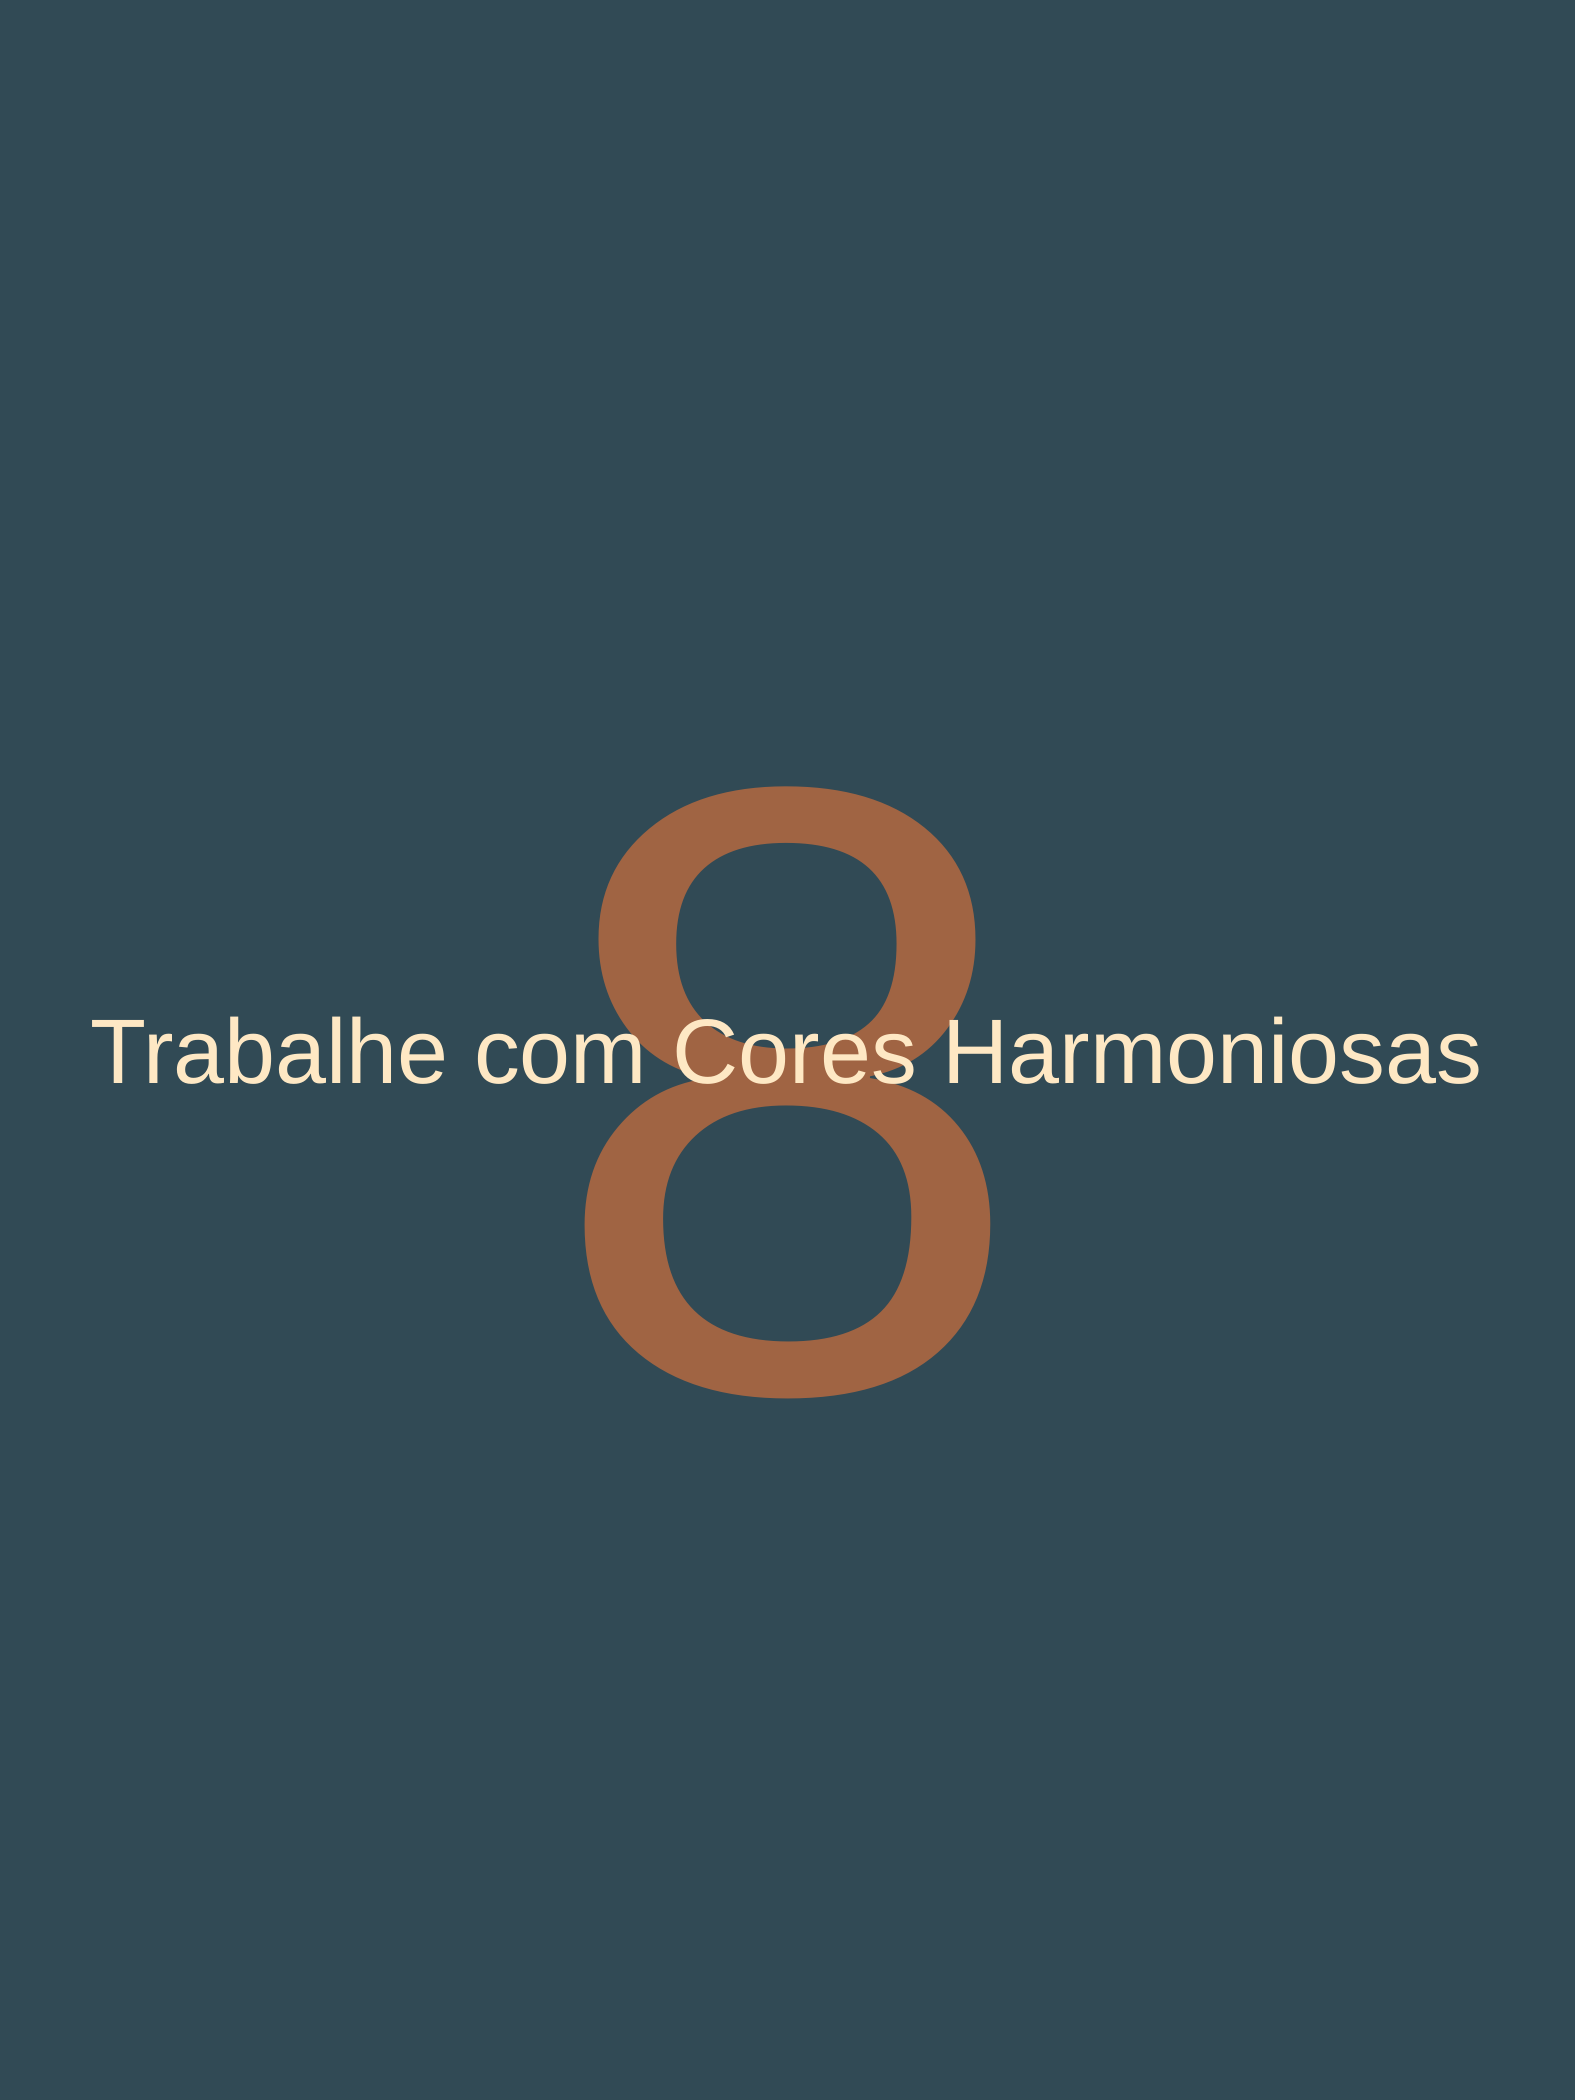

8
Trabalhe com Cores Harmoniosas
Essência Capturada - Expressão em Cada Clique
17